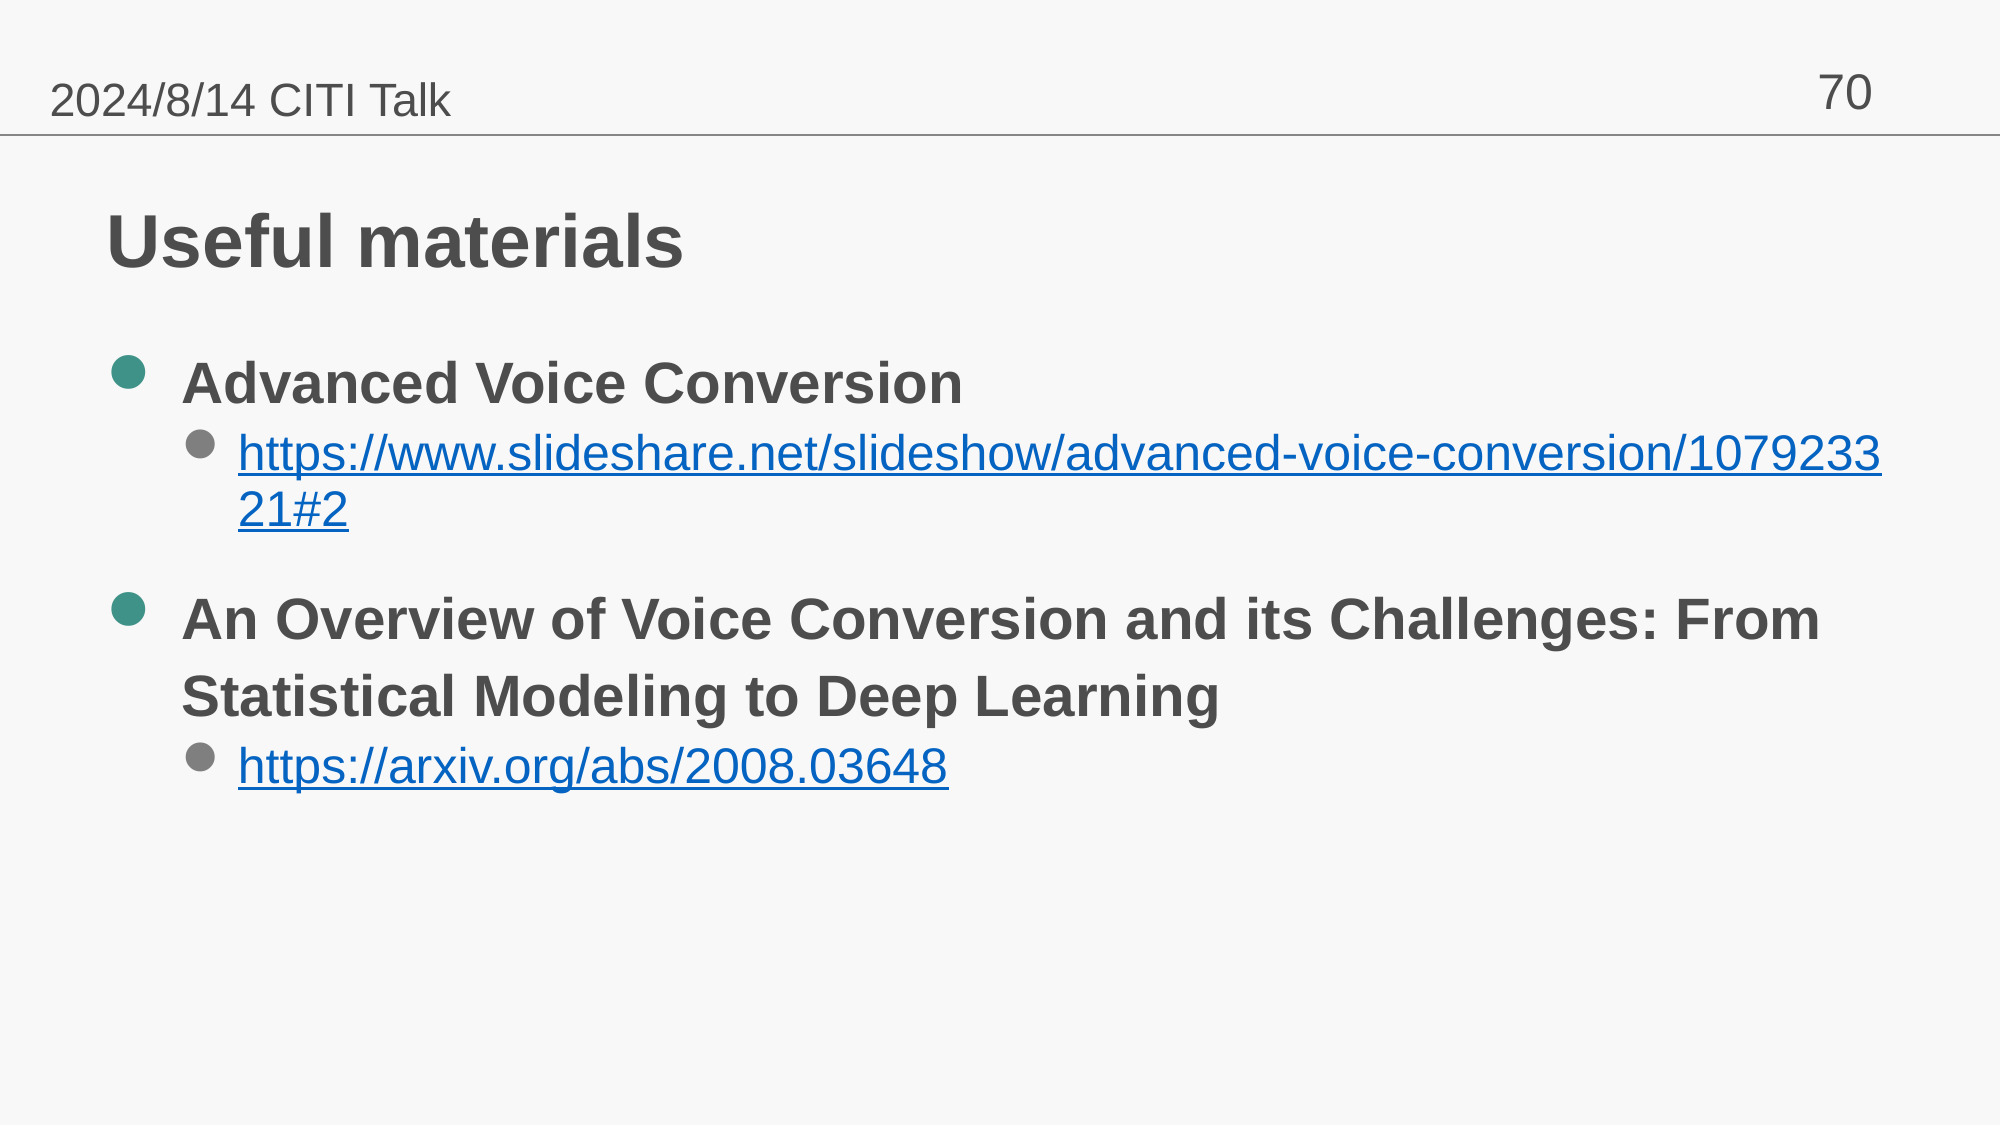

2024/8/14 CITI Talk
# Useful materials
Advanced Voice Conversion
https://www.slideshare.net/slideshow/advanced-voice-conversion/107923321#2
An Overview of Voice Conversion and its Challenges: From Statistical Modeling to Deep Learning
https://arxiv.org/abs/2008.03648